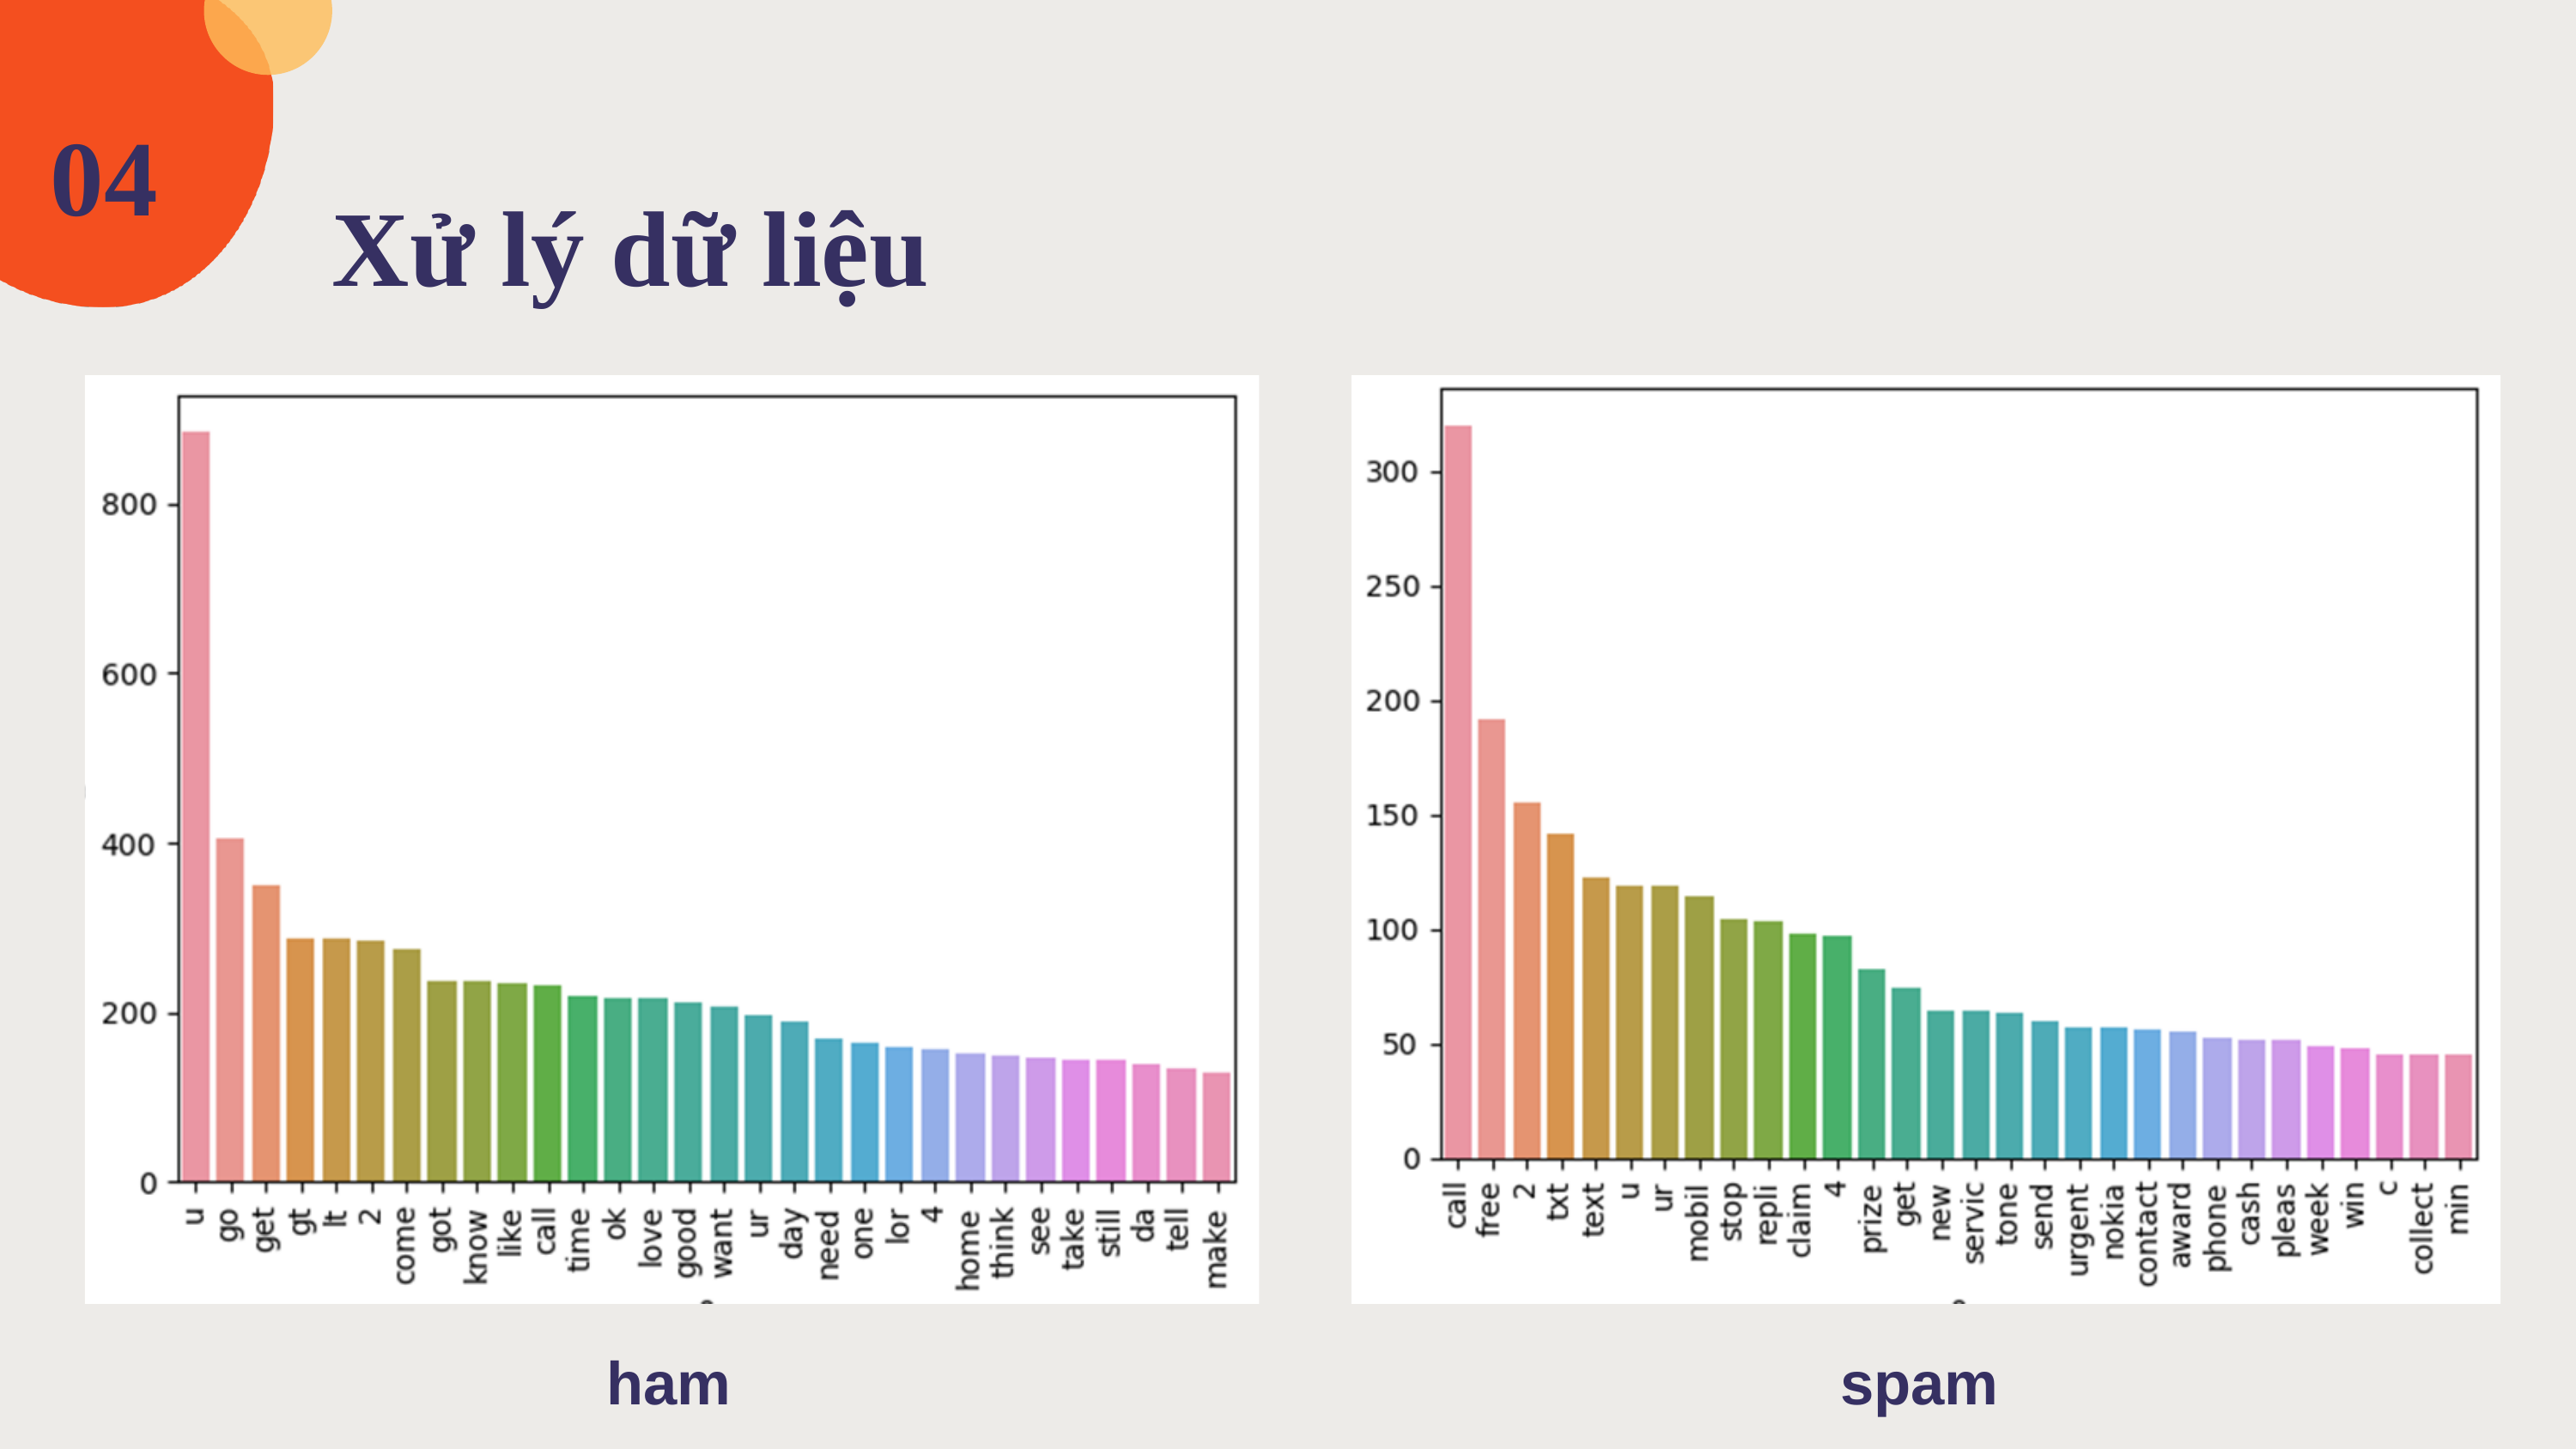

04
Xử lý dữ liệu

ham
spam